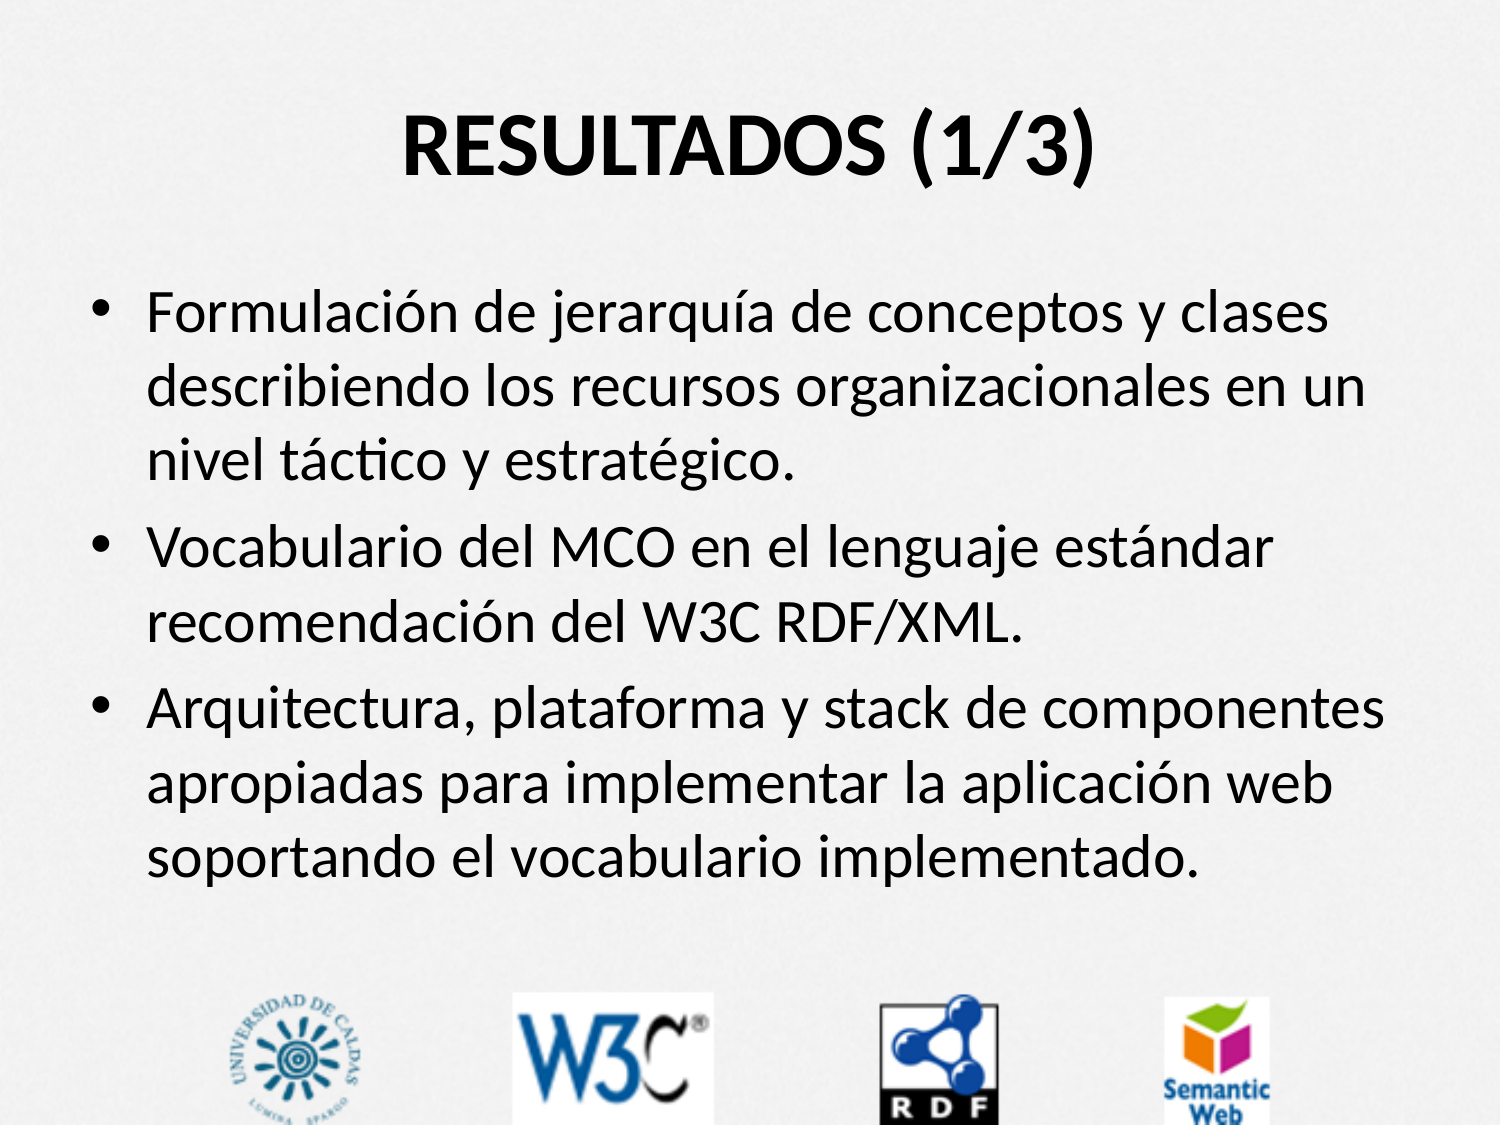

# RESULTADOS (1/3)
Formulación de jerarquía de conceptos y clases describiendo los recursos organizacionales en un nivel táctico y estratégico.
Vocabulario del MCO en el lenguaje estándar recomendación del W3C RDF/XML.
Arquitectura, plataforma y stack de componentes apropiadas para implementar la aplicación web soportando el vocabulario implementado.